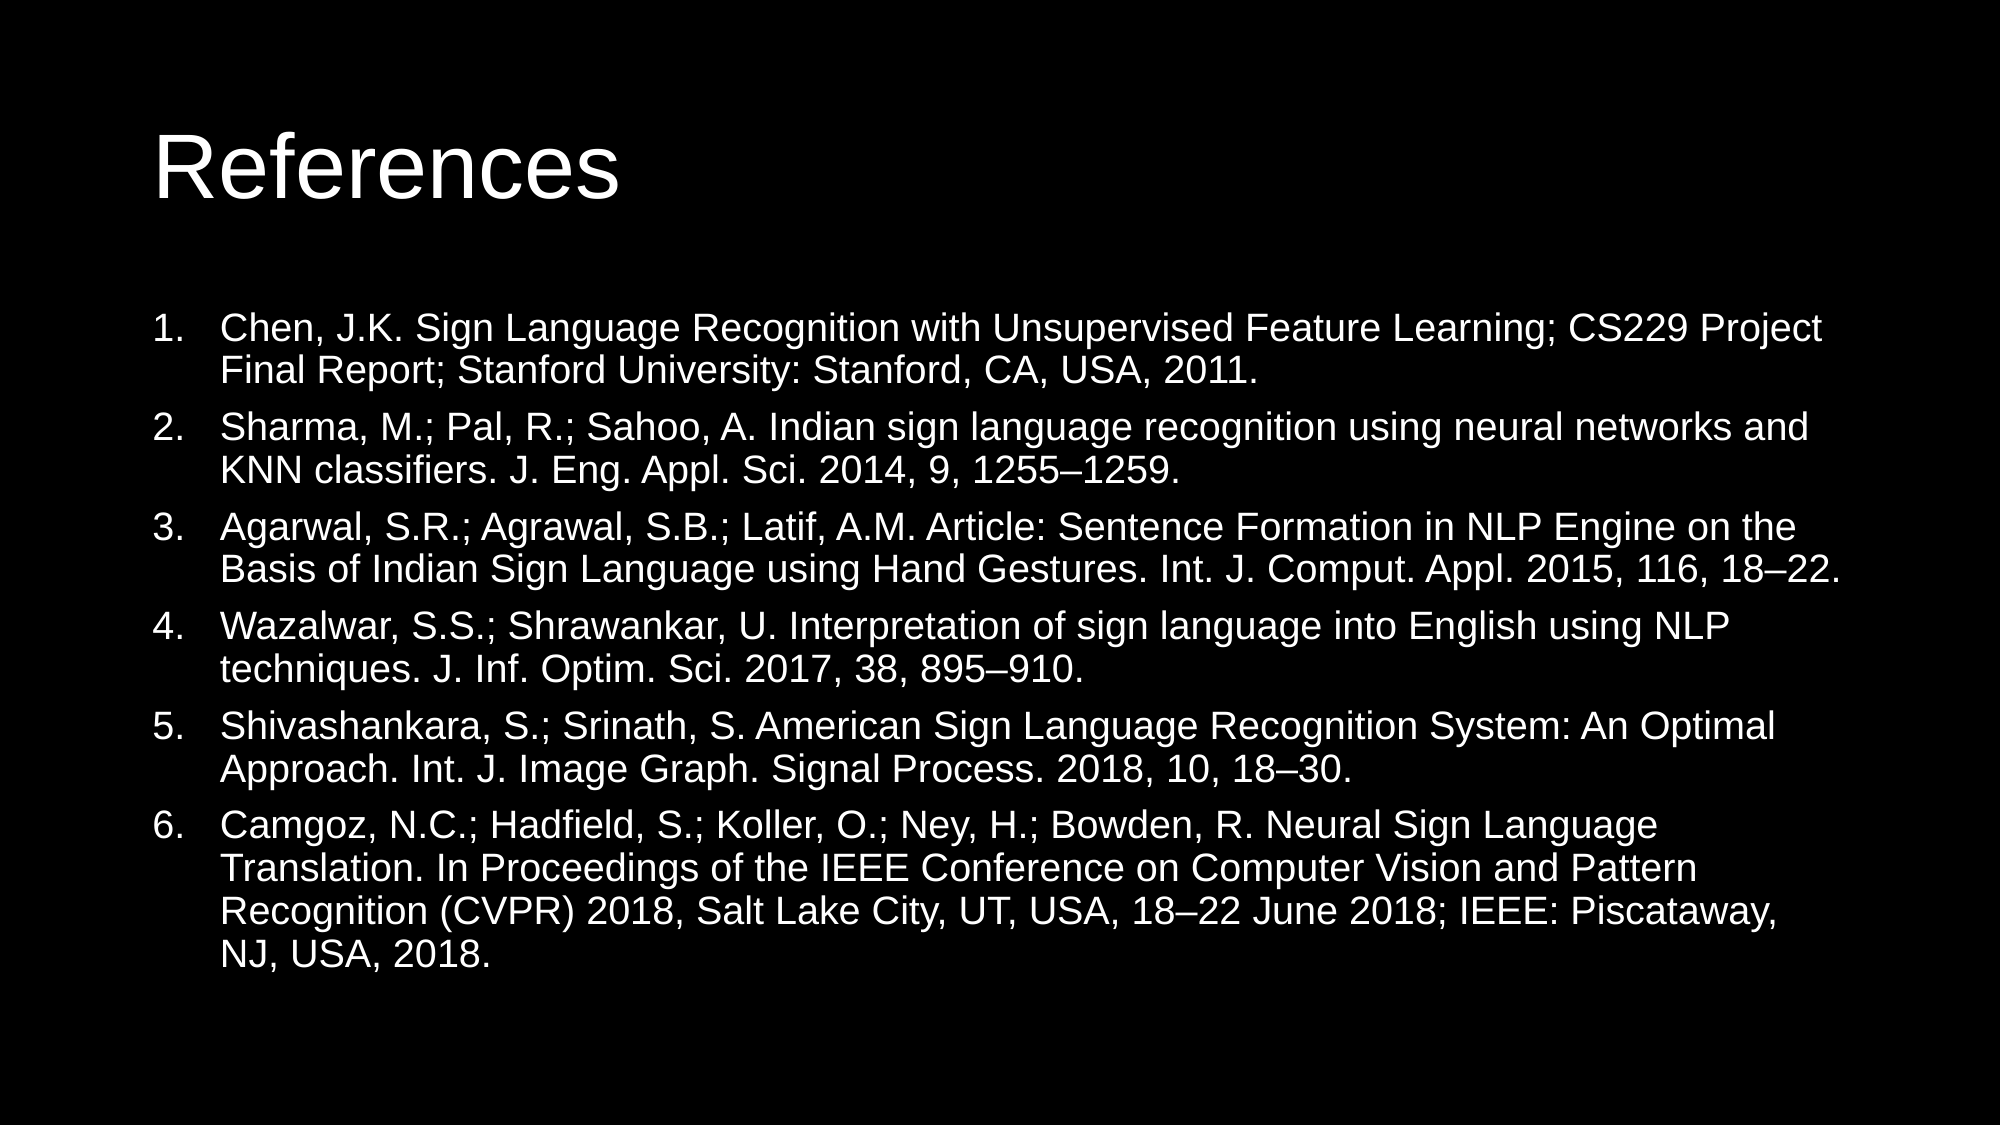

# References
Chen, J.K. Sign Language Recognition with Unsupervised Feature Learning; CS229 Project Final Report; Stanford University: Stanford, CA, USA, 2011.
Sharma, M.; Pal, R.; Sahoo, A. Indian sign language recognition using neural networks and KNN classifiers. J. Eng. Appl. Sci. 2014, 9, 1255–1259.
Agarwal, S.R.; Agrawal, S.B.; Latif, A.M. Article: Sentence Formation in NLP Engine on the Basis of Indian Sign Language using Hand Gestures. Int. J. Comput. Appl. 2015, 116, 18–22.
Wazalwar, S.S.; Shrawankar, U. Interpretation of sign language into English using NLP techniques. J. Inf. Optim. Sci. 2017, 38, 895–910.
Shivashankara, S.; Srinath, S. American Sign Language Recognition System: An Optimal Approach. Int. J. Image Graph. Signal Process. 2018, 10, 18–30.
Camgoz, N.C.; Hadfield, S.; Koller, O.; Ney, H.; Bowden, R. Neural Sign Language Translation. In Proceedings of the IEEE Conference on Computer Vision and Pattern Recognition (CVPR) 2018, Salt Lake City, UT, USA, 18–22 June 2018; IEEE: Piscataway, NJ, USA, 2018.